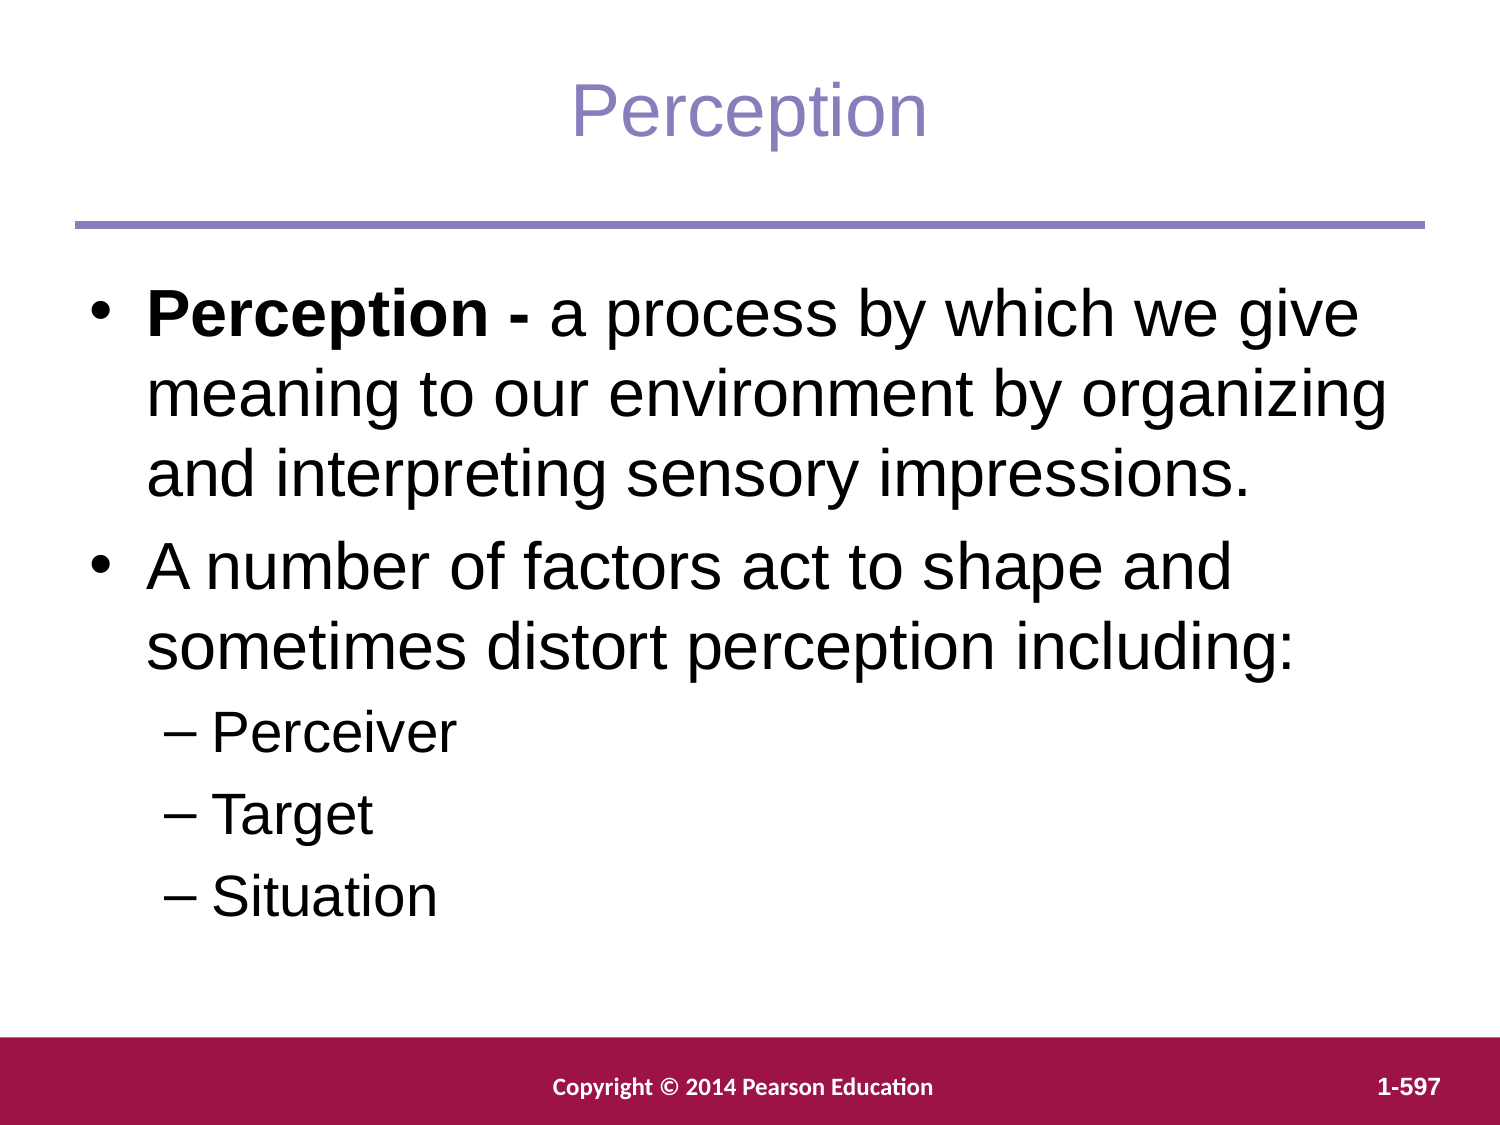

Perception
Perception - a process by which we give meaning to our environment by organizing and interpreting sensory impressions.
A number of factors act to shape and sometimes distort perception including:
Perceiver
Target
Situation